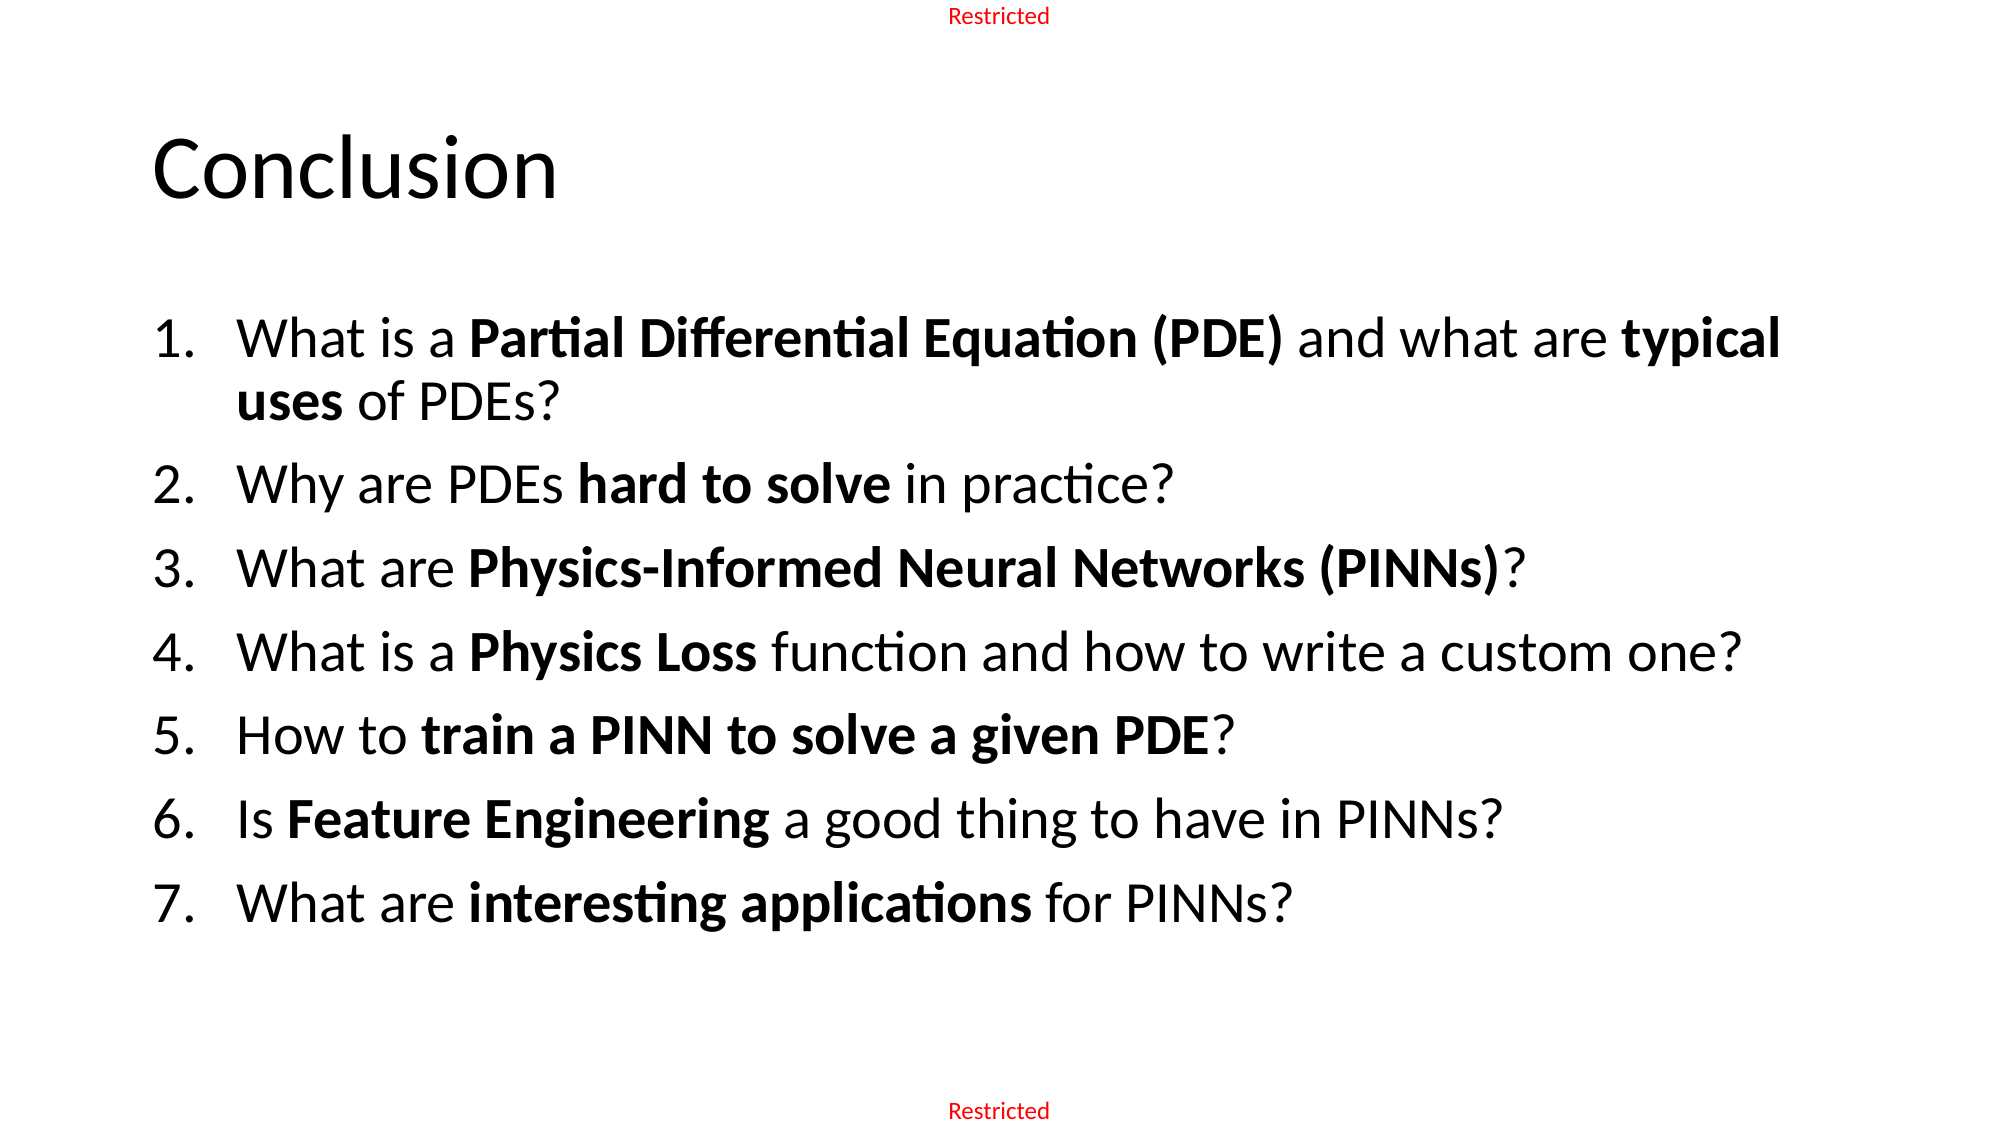

# Conclusion
What is a Partial Differential Equation (PDE) and what are typical uses of PDEs?
Why are PDEs hard to solve in practice?
What are Physics-Informed Neural Networks (PINNs)?
What is a Physics Loss function and how to write a custom one?
How to train a PINN to solve a given PDE?
Is Feature Engineering a good thing to have in PINNs?
What are interesting applications for PINNs?